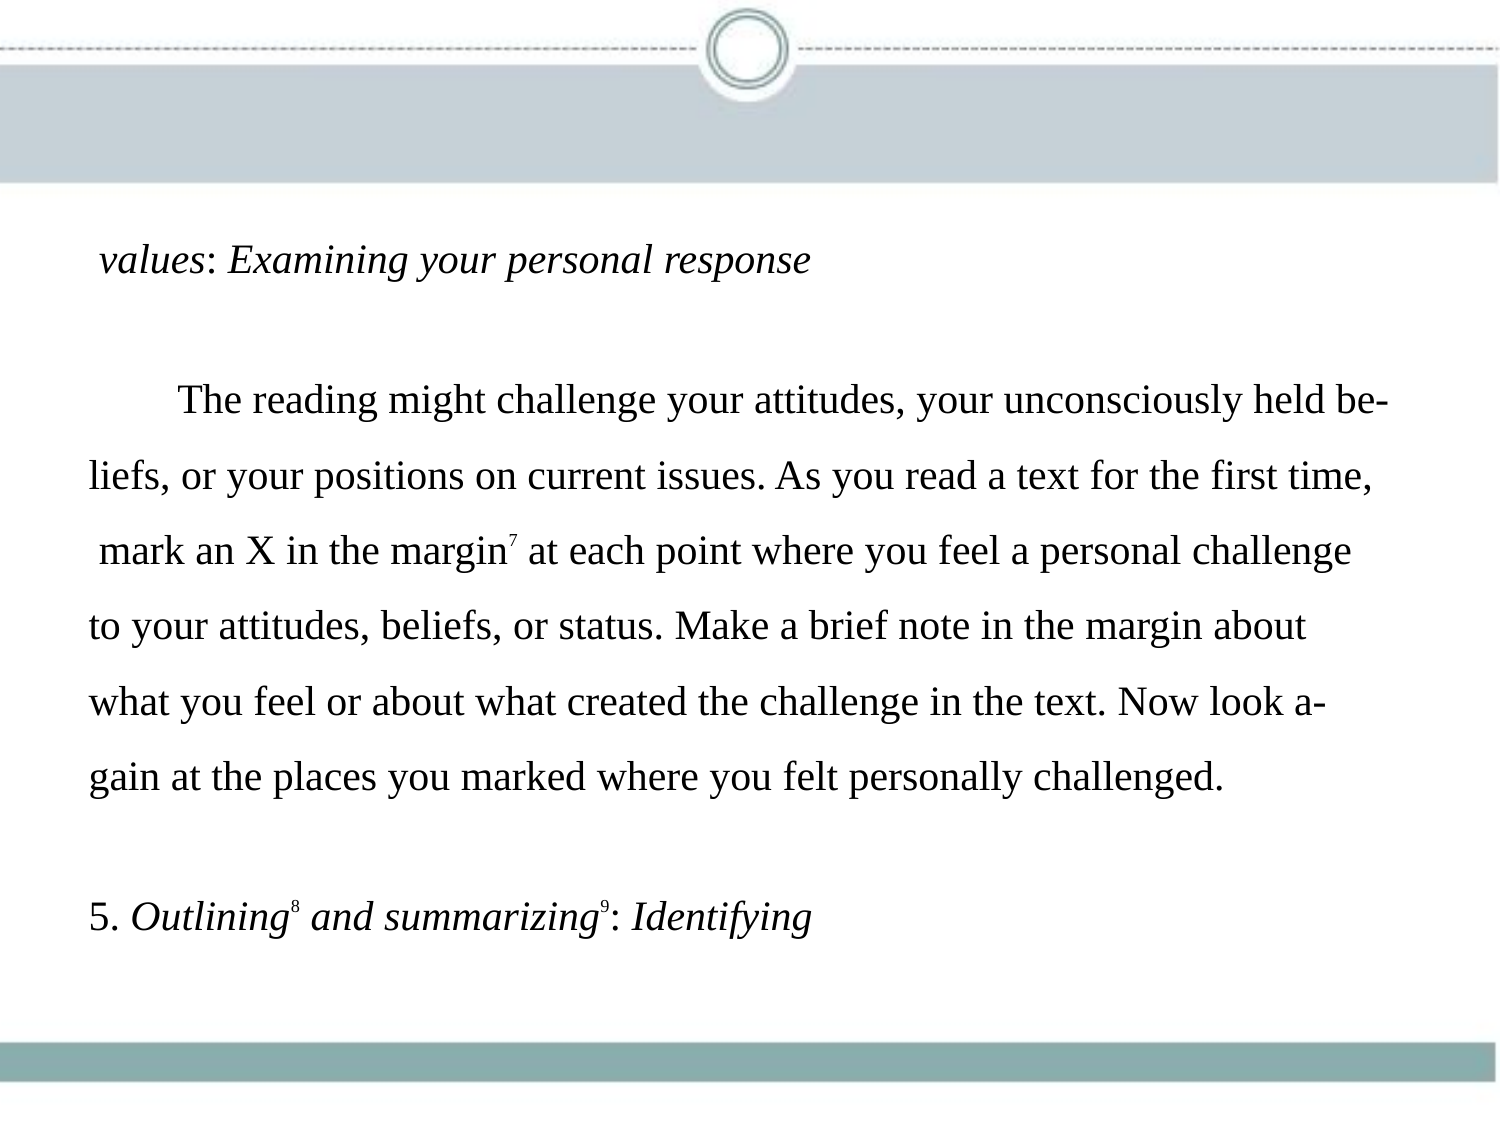

values: Examining your personal response
　    The reading might challenge your attitudes, your unconsciously held be-
liefs, or your positions on current issues. As you read a text for the first time,
 mark an X in the margin7 at each point where you feel a personal challenge
to your attitudes, beliefs, or status. Make a brief note in the margin about
what you feel or about what created the challenge in the text. Now look a-
gain at the places you marked where you felt personally challenged.
5. Outlining8 and summarizing9: Identifying